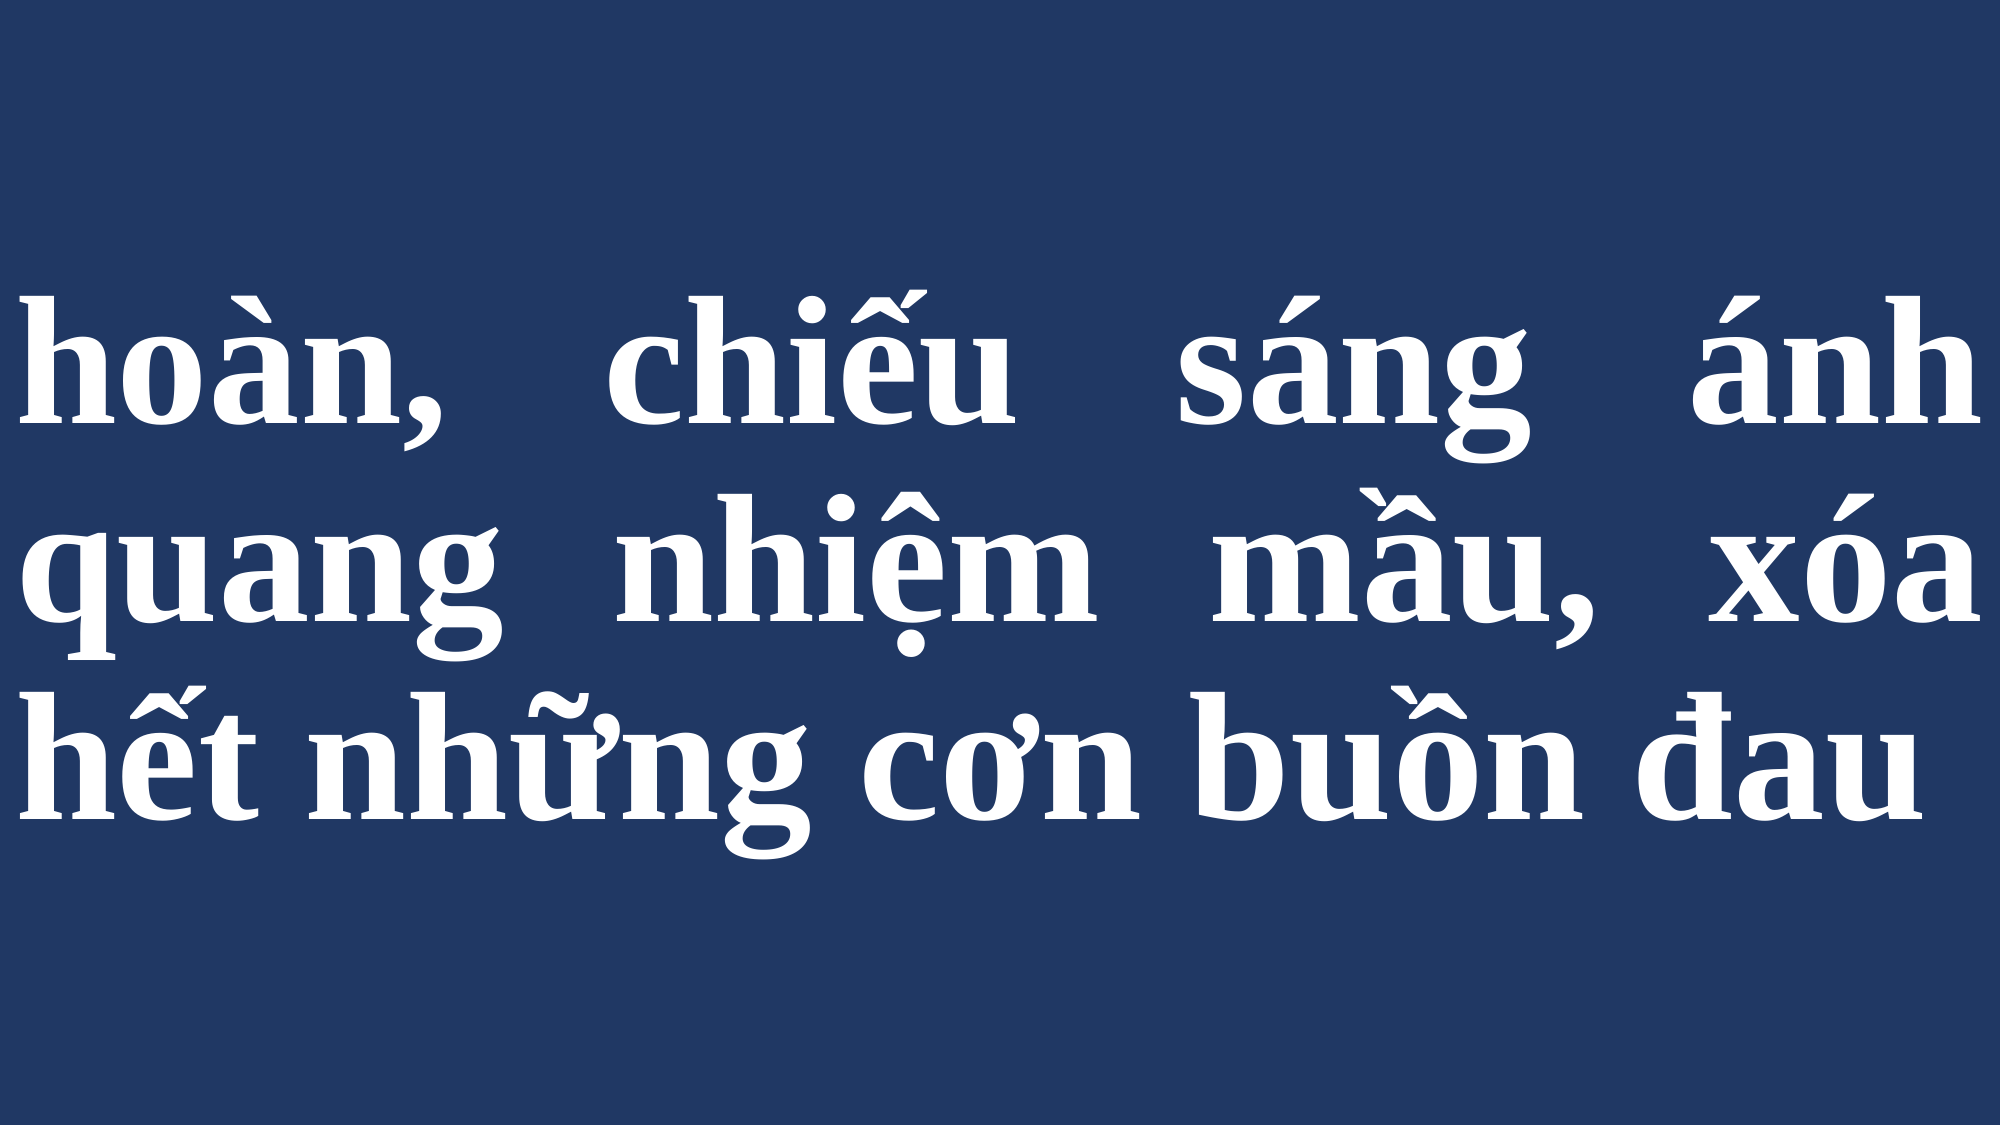

# hoàn, chiếu sáng ánh quang nhiệm mầu, xóa hết những cơn buồn đau